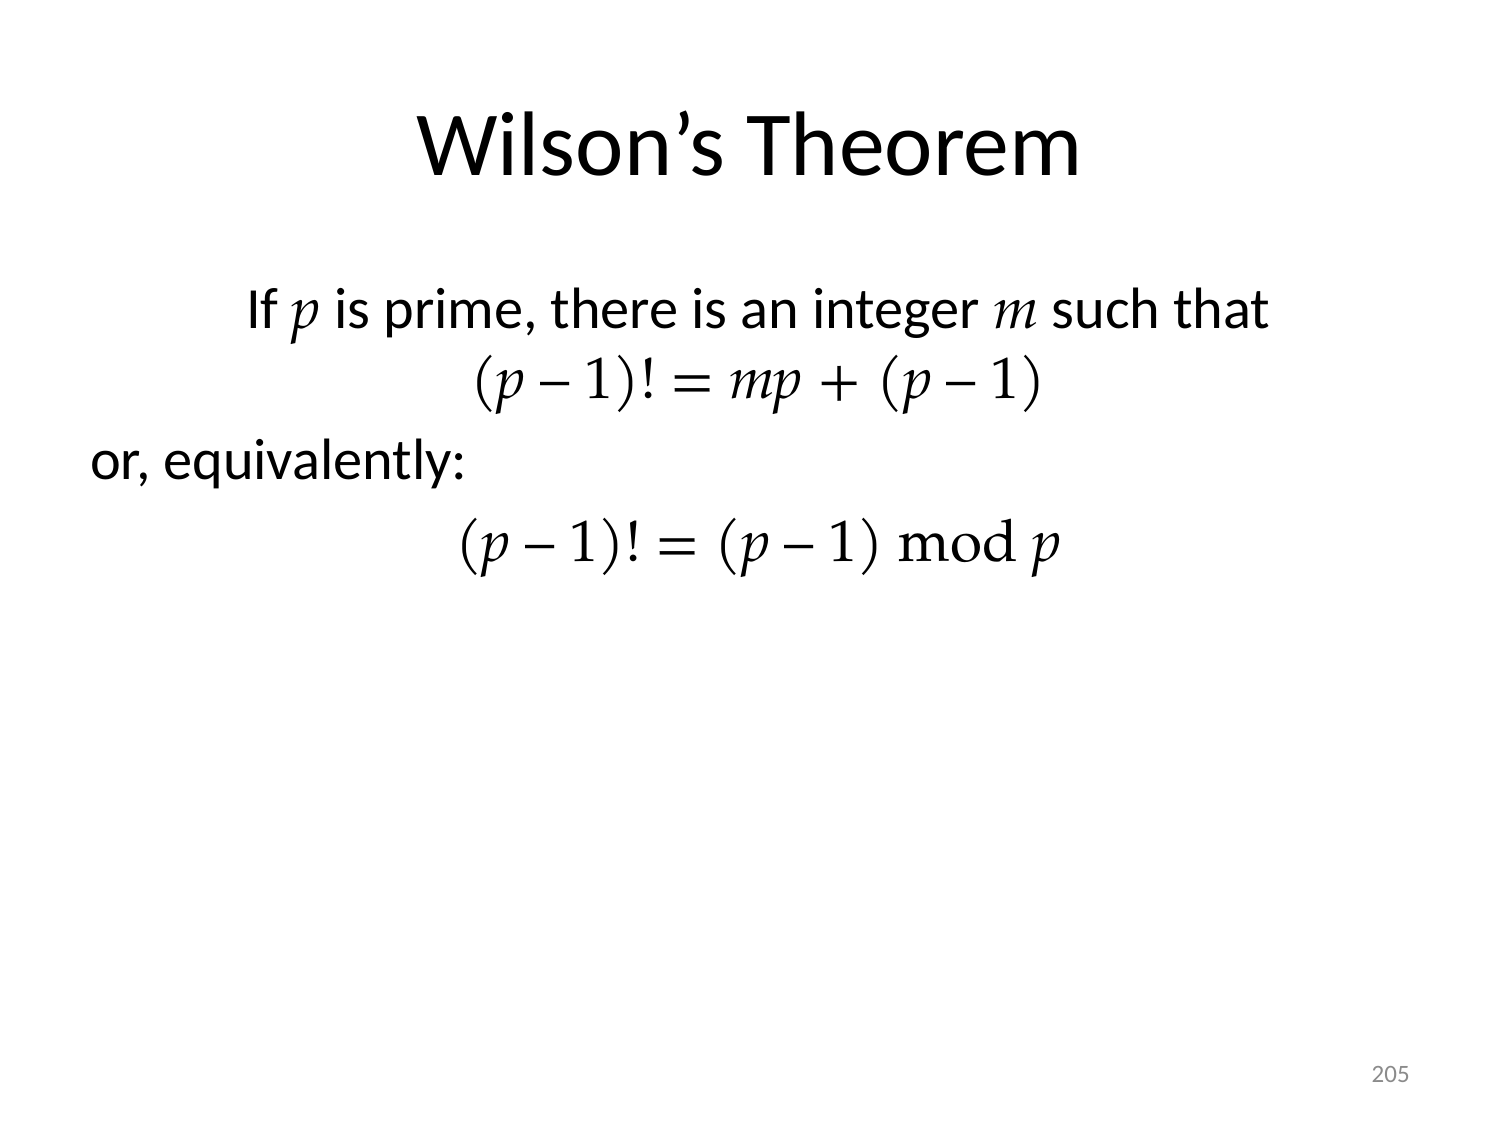

# Wilson’s Theorem
If p is prime, there is an integer m such that
(p – 1)! = mp + (p – 1)
or, equivalently:
(p – 1)! = (p – 1) mod p

205